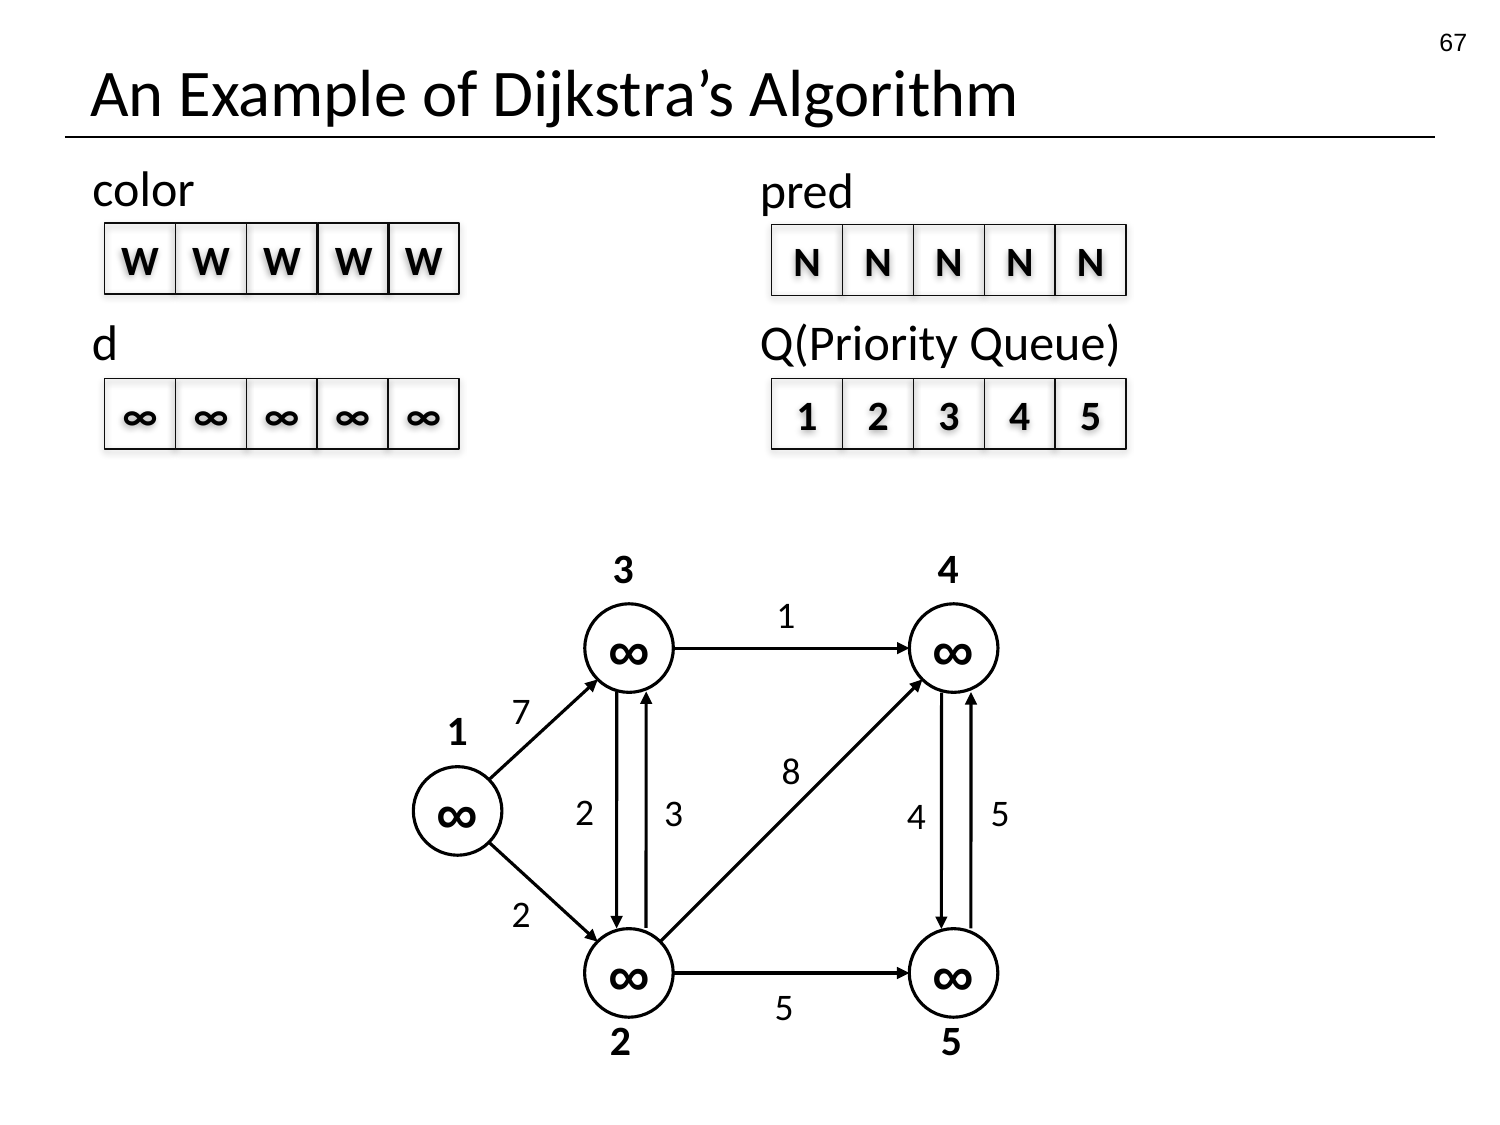

67
# An Example of Dijkstra’s Algorithm
color
pred
W
W
W
W
W
N
N
N
N
N
d
Q(Priority Queue)
∞
∞
∞
∞
∞
1
2
3
4
5
3
4
1
∞
∞
7
1
8
∞
2
3
5
4
2
∞
∞
5
2
5